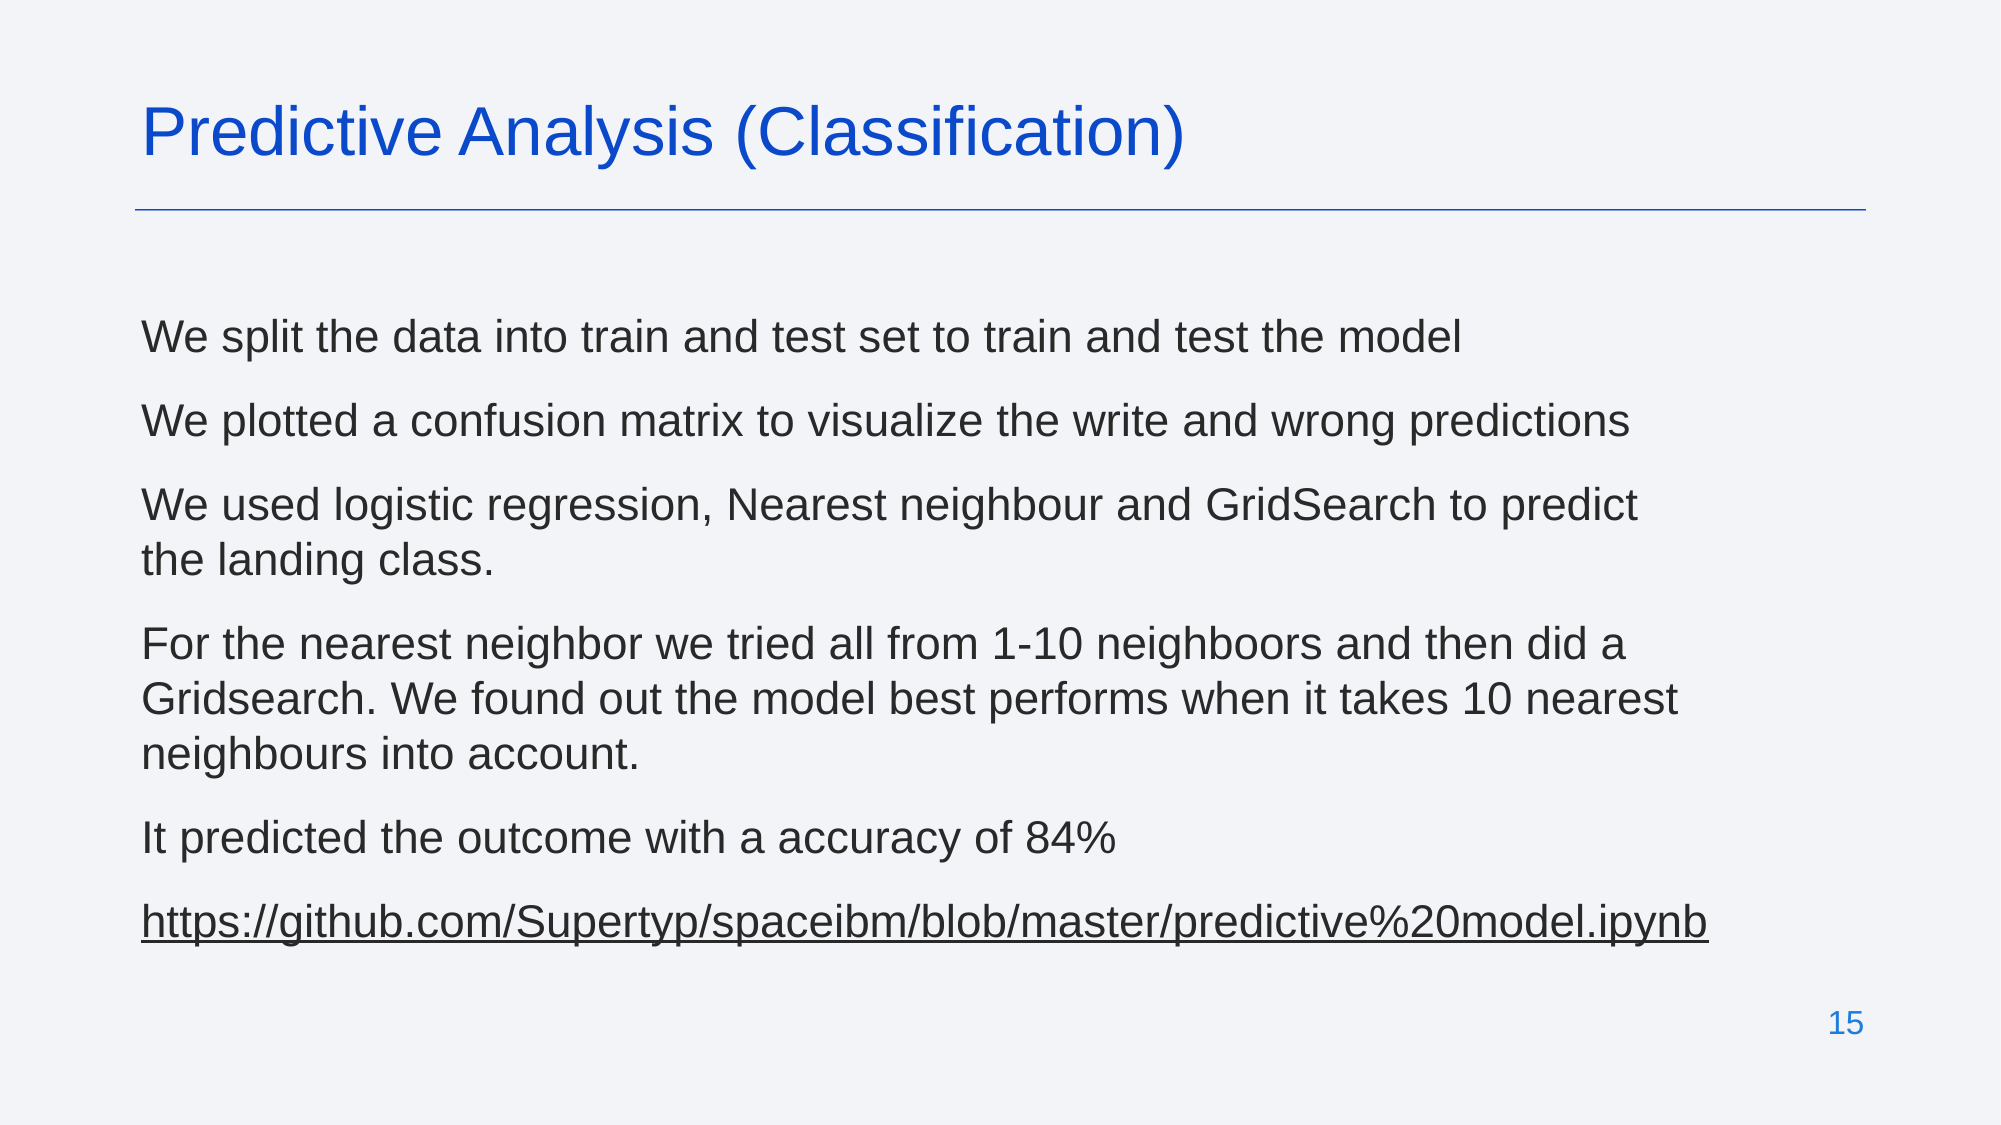

Predictive Analysis (Classification)
We split the data into train and test set to train and test the model
We plotted a confusion matrix to visualize the write and wrong predictions
We used logistic regression, Nearest neighbour and GridSearch to predict the landing class.
For the nearest neighbor we tried all from 1-10 neighboors and then did a Gridsearch. We found out the model best performs when it takes 10 nearest neighbours into account.
It predicted the outcome with a accuracy of 84%
https://github.com/Supertyp/spaceibm/blob/master/predictive%20model.ipynb
15